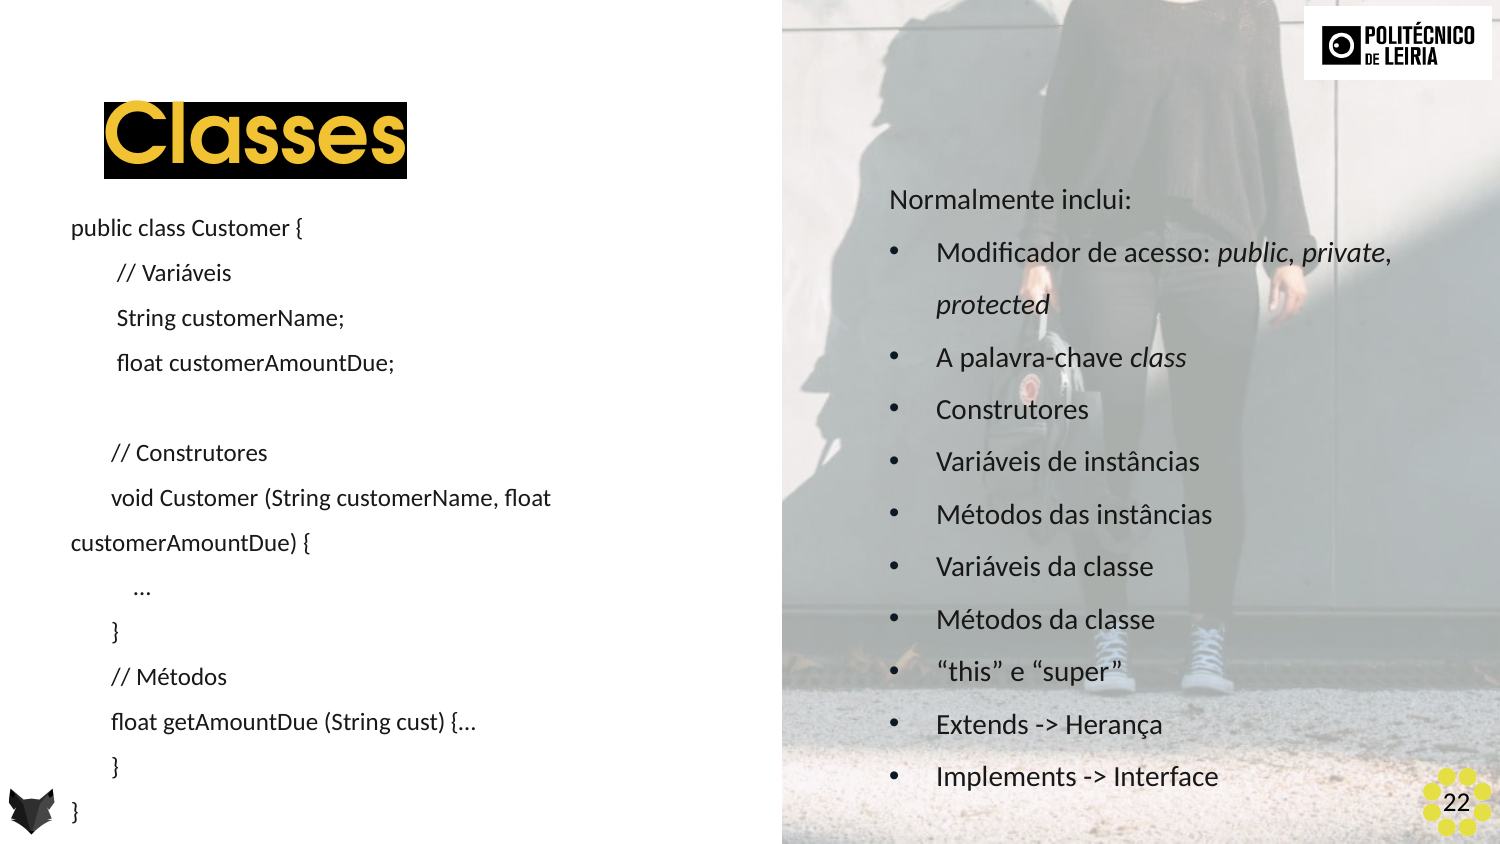

Classes
public class Customer {
        // Variáveis
        String customerName;
        float customerAmountDue;

       // Construtores
       void Customer (String customerName, float customerAmountDue) {
           …
       }
       // Métodos
       float getAmountDue (String cust) {…
       }
}
Normalmente inclui:
Modificador de acesso: public, private, protected
A palavra-chave class
Construtores
Variáveis de instâncias
Métodos das instâncias
Variáveis da classe
Métodos da classe
“this” e “super”
Extends -> Herança
Implements -> Interface

22